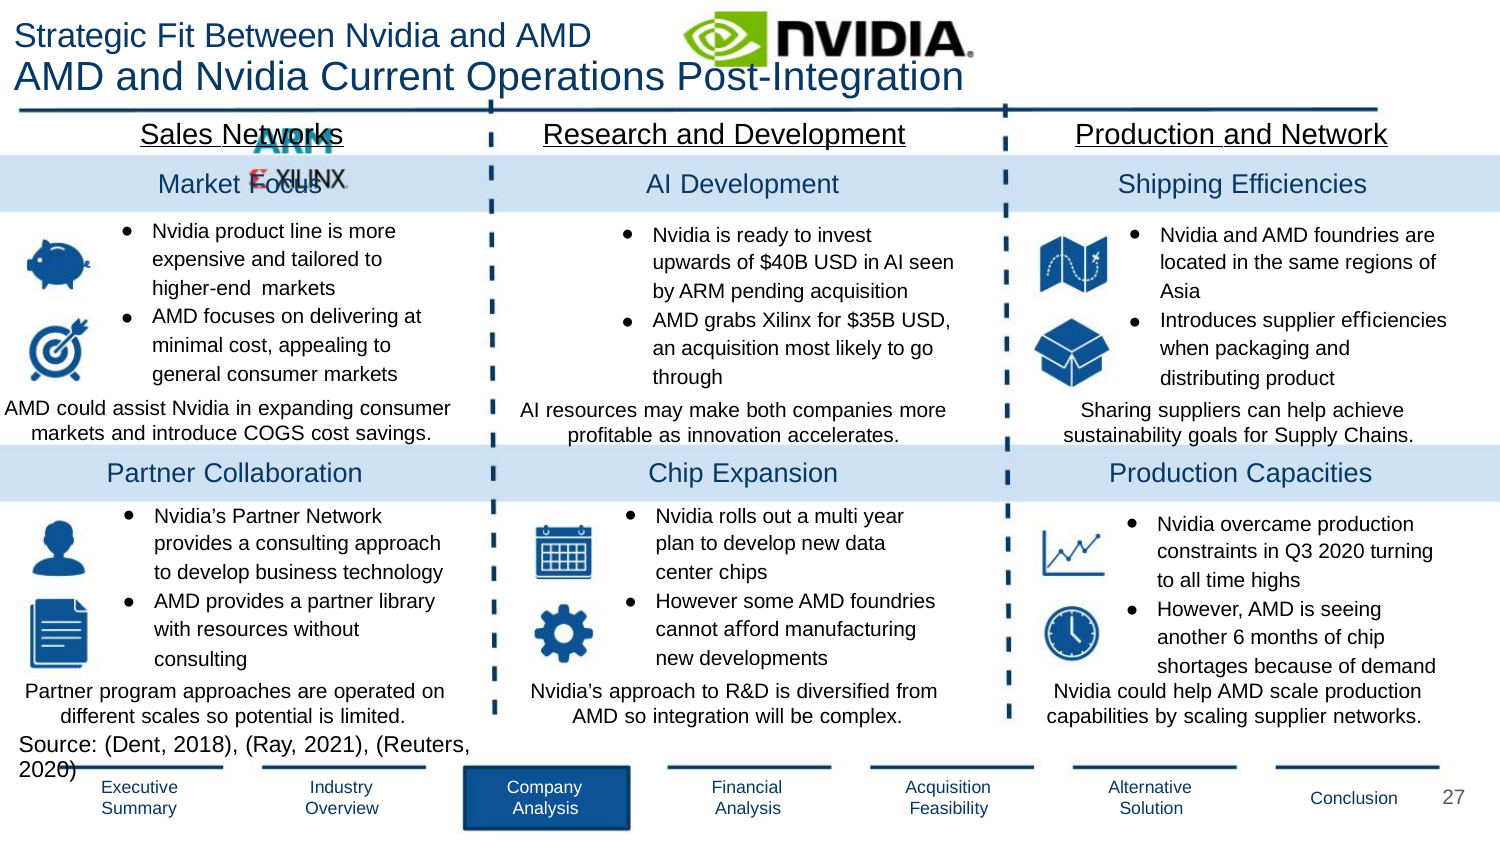

Strategic Fit Between Nvidia and AMD
AMD and Nvidia Current Operations Post-Integration
Sales Networks
Production and Network
Research and Development
Market Focus
AI Development
Shipping Efficiencies
Nvidia product line is more
expensive and tailored to
higher-end markets
AMD focuses on delivering at
minimal cost, appealing to
general consumer markets
●
●
Nvidia and AMD foundries are
located in the same regions of
Asia
Introduces supplier eﬃciencies
when packaging and
Nvidia is ready to invest
upwards of $40B USD in AI seen
by ARM pending acquisition
AMD grabs Xilinx for $35B USD,
an acquisition most likely to go
through
●
●
●
●
distributing product
AMD could assist Nvidia in expanding consumer
markets and introduce COGS cost savings.
Sharing suppliers can help achieve
sustainability goals for Supply Chains.
AI resources may make both companies more
profitable as innovation accelerates.
Partner Collaboration
Chip Expansion
Production Capacities
Nvidia’s Partner Network
provides a consulting approach
to develop business technology
AMD provides a partner library
with resources without
Nvidia rolls out a multi year
plan to develop new data
center chips
However some AMD foundries
cannot aﬀord manufacturing
new developments
●
●
●
●
Nvidia overcame production
constraints in Q3 2020 turning
to all time highs
However, AMD is seeing
another 6 months of chip
shortages because of demand
●
●
consulting
Partner program approaches are operated on
different scales so potential is limited.
Nvidia’s approach to R&D is diversified from
AMD so integration will be complex.
Nvidia could help AMD scale production
capabilities by scaling supplier networks.
Source: (Dent, 2018), (Ray, 2021), (Reuters, 2020)
Executive
Summary
Industry
Overview
Company
Analysis
Financial
Analysis
Acquisition
Feasibility
Alternative
Solution
27
Conclusion